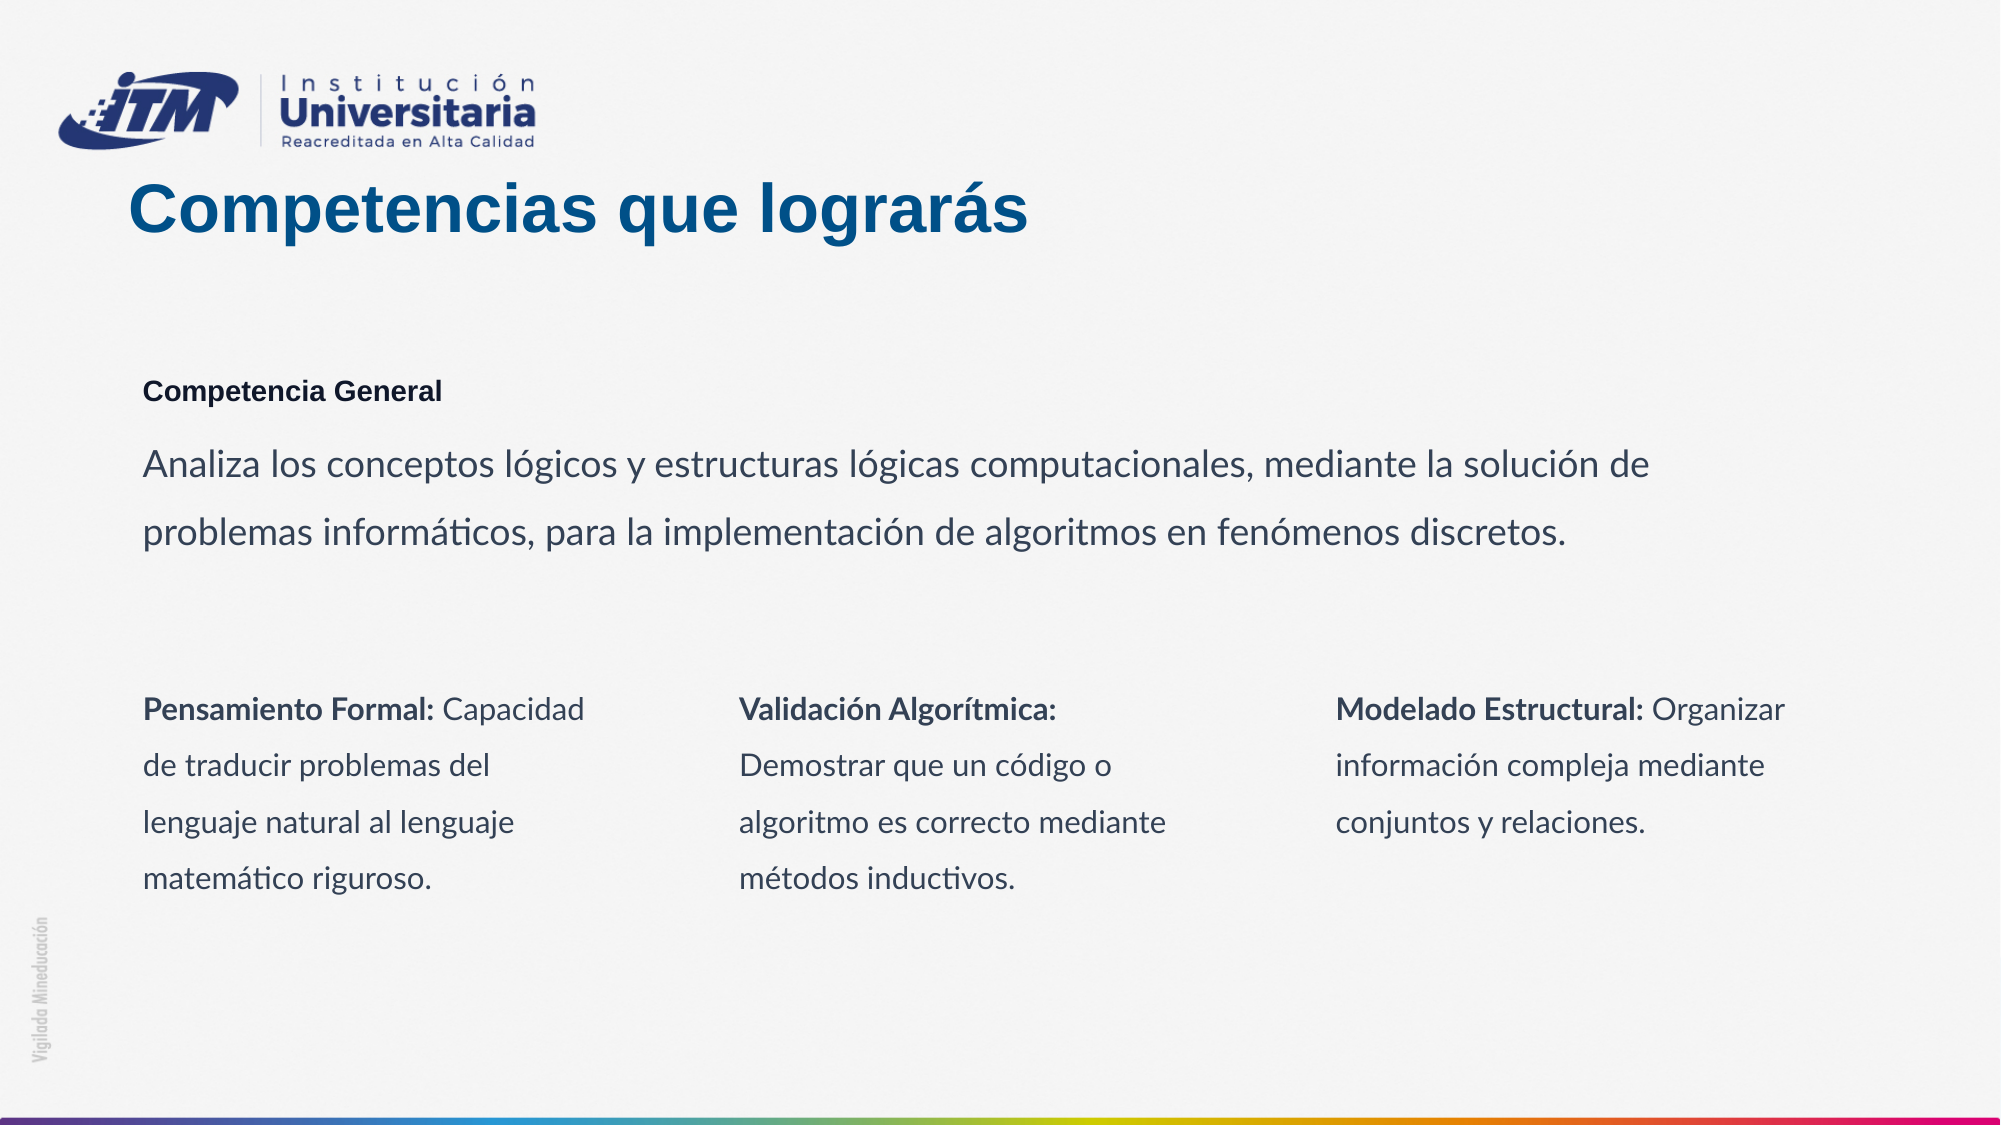

Competencias que lograrás
Competencia General
Analiza los conceptos lógicos y estructuras lógicas computacionales, mediante la solución de problemas informáticos, para la implementación de algoritmos en fenómenos discretos.
Pensamiento Formal: Capacidad de traducir problemas del lenguaje natural al lenguaje matemático riguroso.
Validación Algorítmica: Demostrar que un código o algoritmo es correcto mediante métodos inductivos.
Modelado Estructural: Organizar información compleja mediante conjuntos y relaciones.